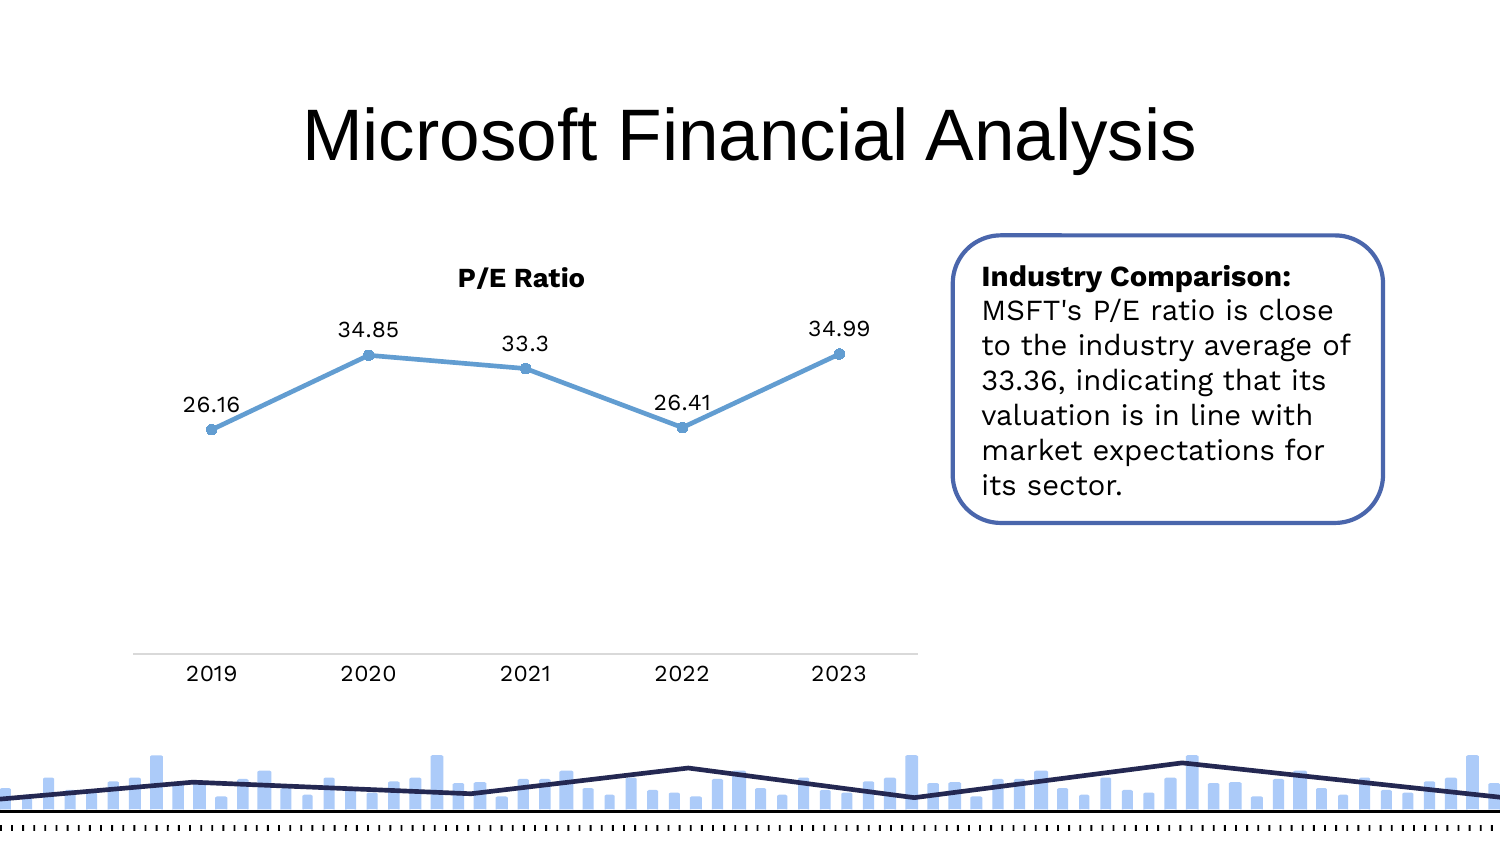

Microsoft Financial Analysis

### Chart: P/E Ratio

| Category | Total |
|---|---|
| 2019 | 26.16 |
| 2020 | 34.85 |
| 2021 | 33.3 |
| 2022 | 26.41 |
| 2023 | 34.99 |
Industry Comparison: MSFT's P/E ratio is close to the industry average of 33.36, indicating that its valuation is in line with market expectations for its sector.